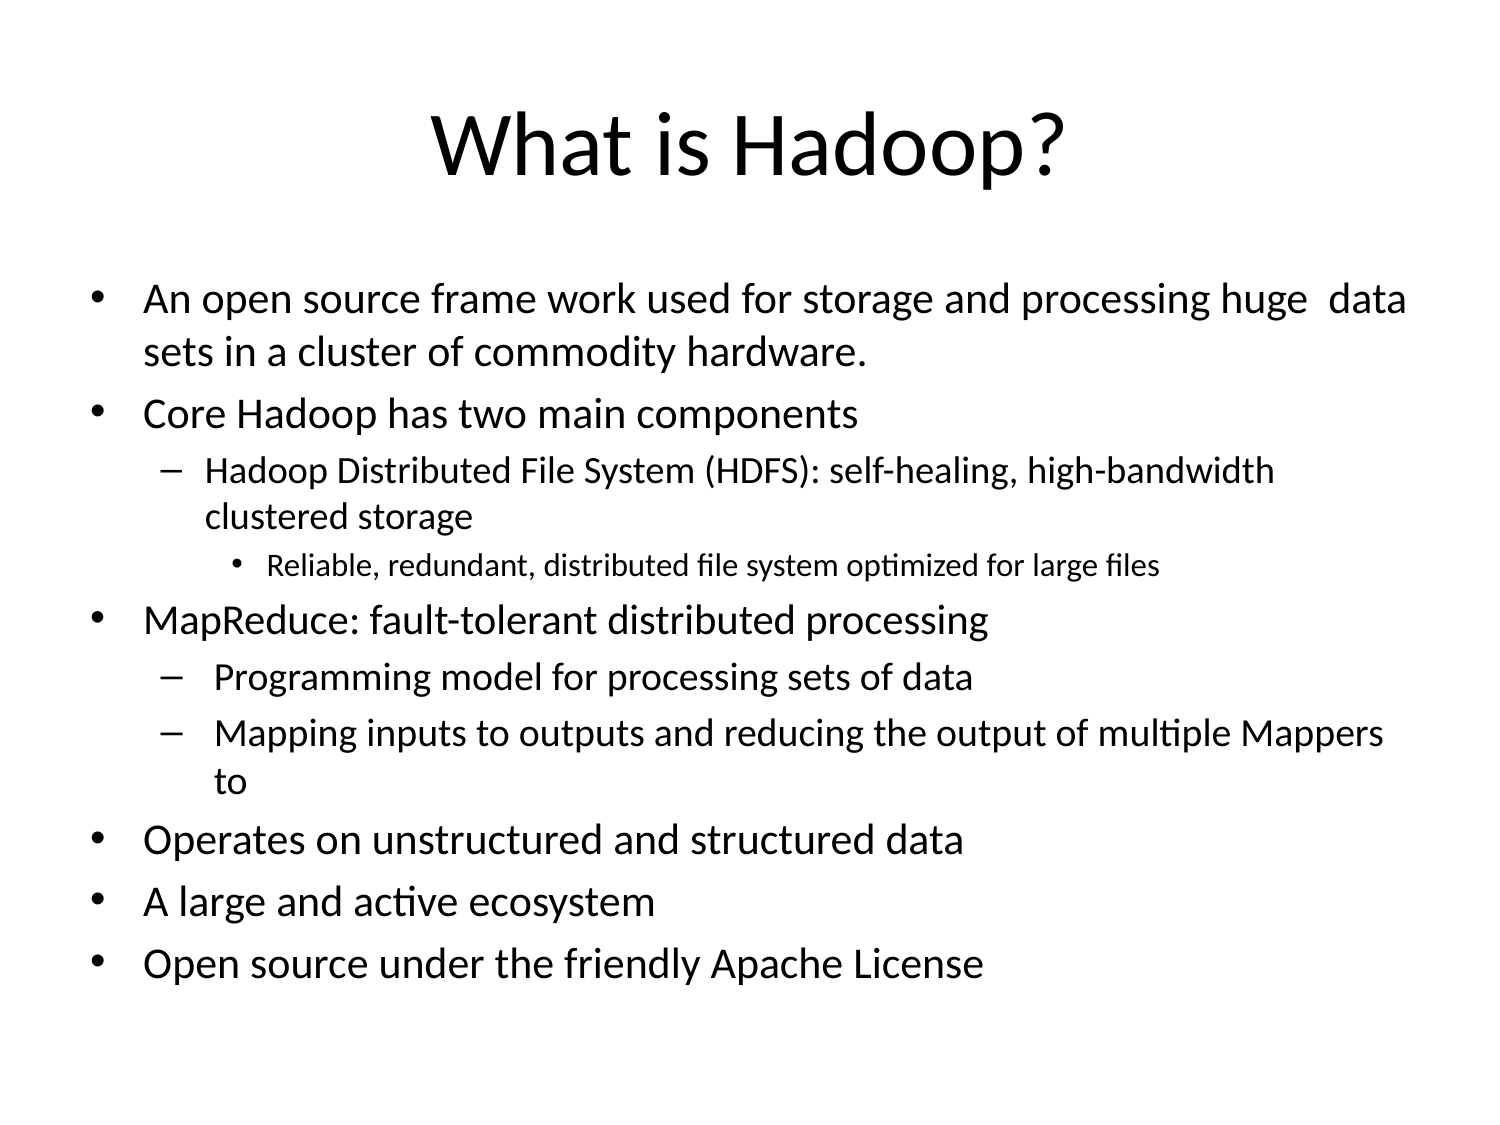

# What is Hadoop?
An open source frame work used for storage and processing huge  data sets in a cluster of commodity hardware.
Core Hadoop has two main components
Hadoop Distributed File System (HDFS): self-healing, high-bandwidth clustered storage
Reliable, redundant, distributed file system optimized for large files
MapReduce: fault-tolerant distributed processing
Programming model for processing sets of data
Mapping inputs to outputs and reducing the output of multiple Mappers to
Operates on unstructured and structured data
A large and active ecosystem
Open source under the friendly Apache License